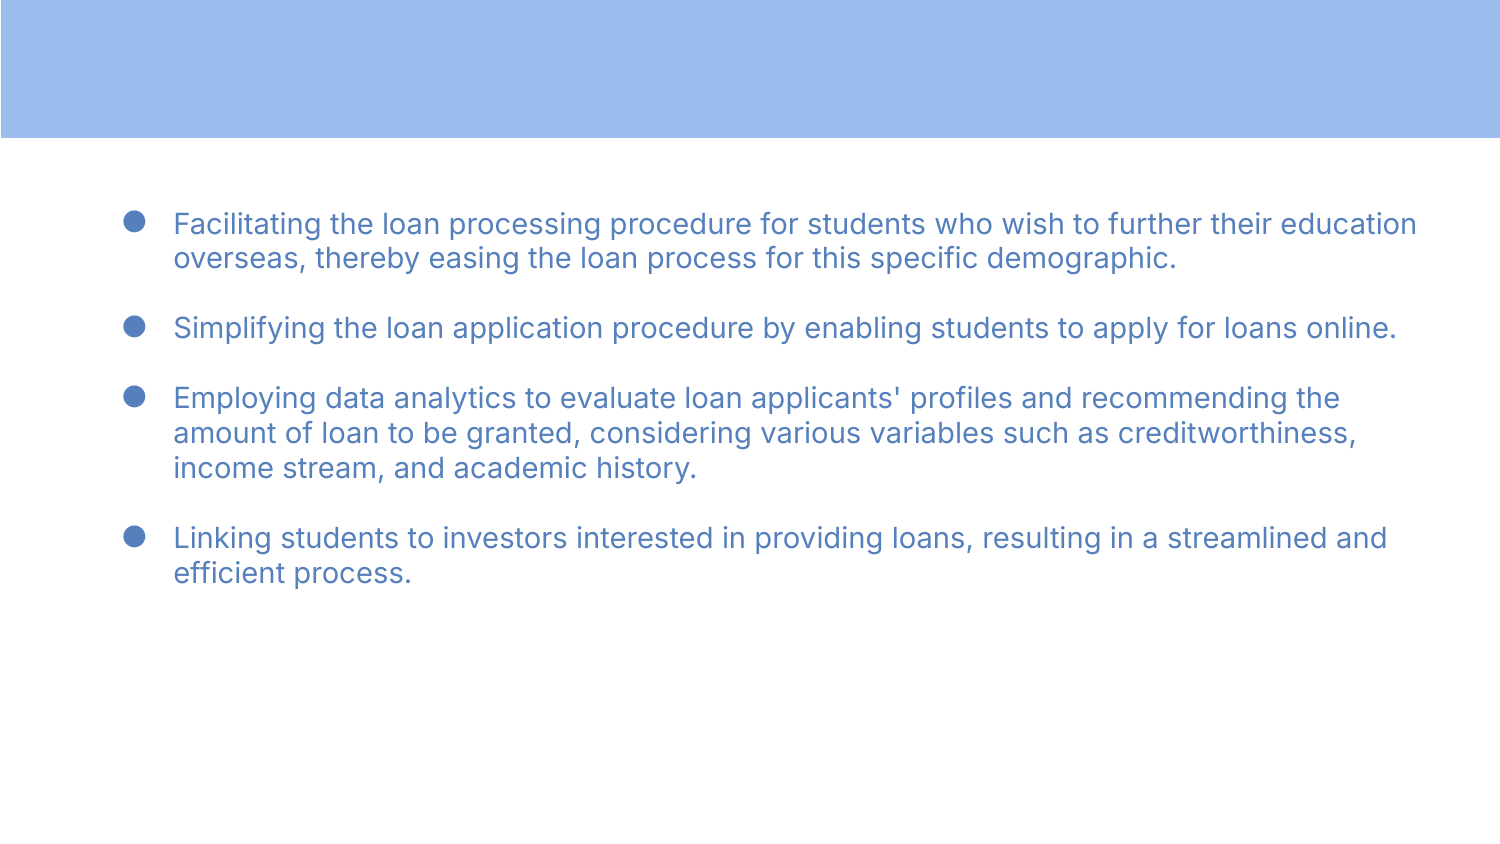

Facilitating the loan processing procedure for students who wish to further their education overseas, thereby easing the loan process for this specific demographic.

Simplifying the loan application procedure by enabling students to apply for loans online.

Employing data analytics to evaluate loan applicants' profiles and recommending the amount of loan to be granted, considering various variables such as creditworthiness, income stream, and academic history.

Linking students to investors interested in providing loans, resulting in a streamlined and efficient process.